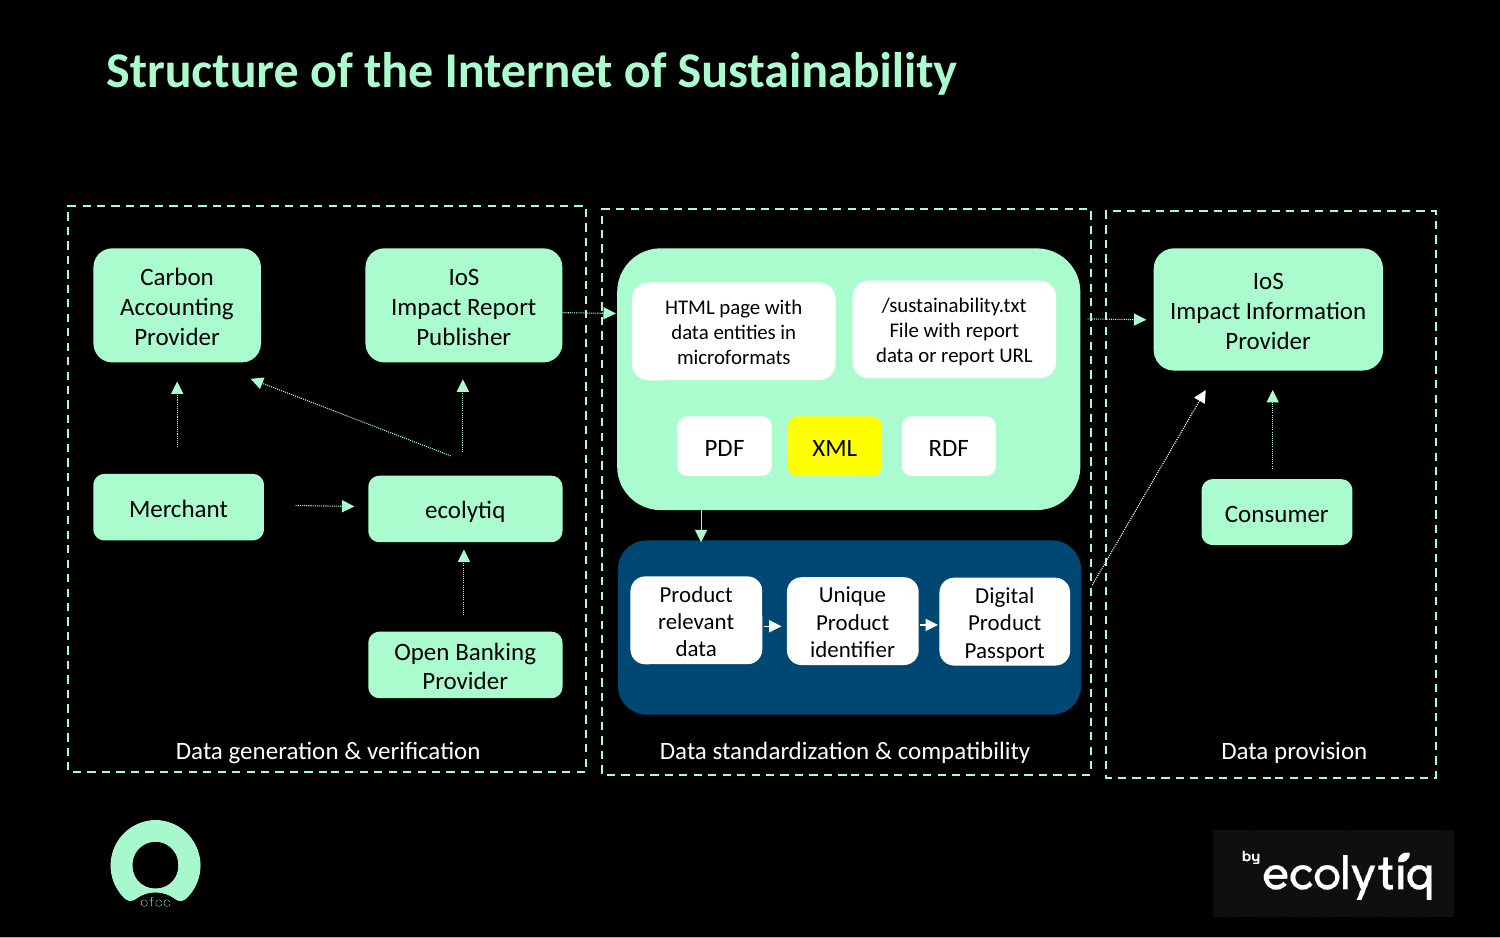

Structure of the Internet of Sustainability

Carbon Accounting Provider
IoS
Impact Report Publisher

IoS
Impact Information Provider
/sustainability.txt File with report data or report URL
HTML page with data entities in microformats
PDF
XML
RDF
Merchant
ecolytiq
Consumer

Product relevant data
Unique
Product identifier
Digital
Product Passport
Open Banking Provider
Data provision
Data standardization & compatibility
Data generation & verification